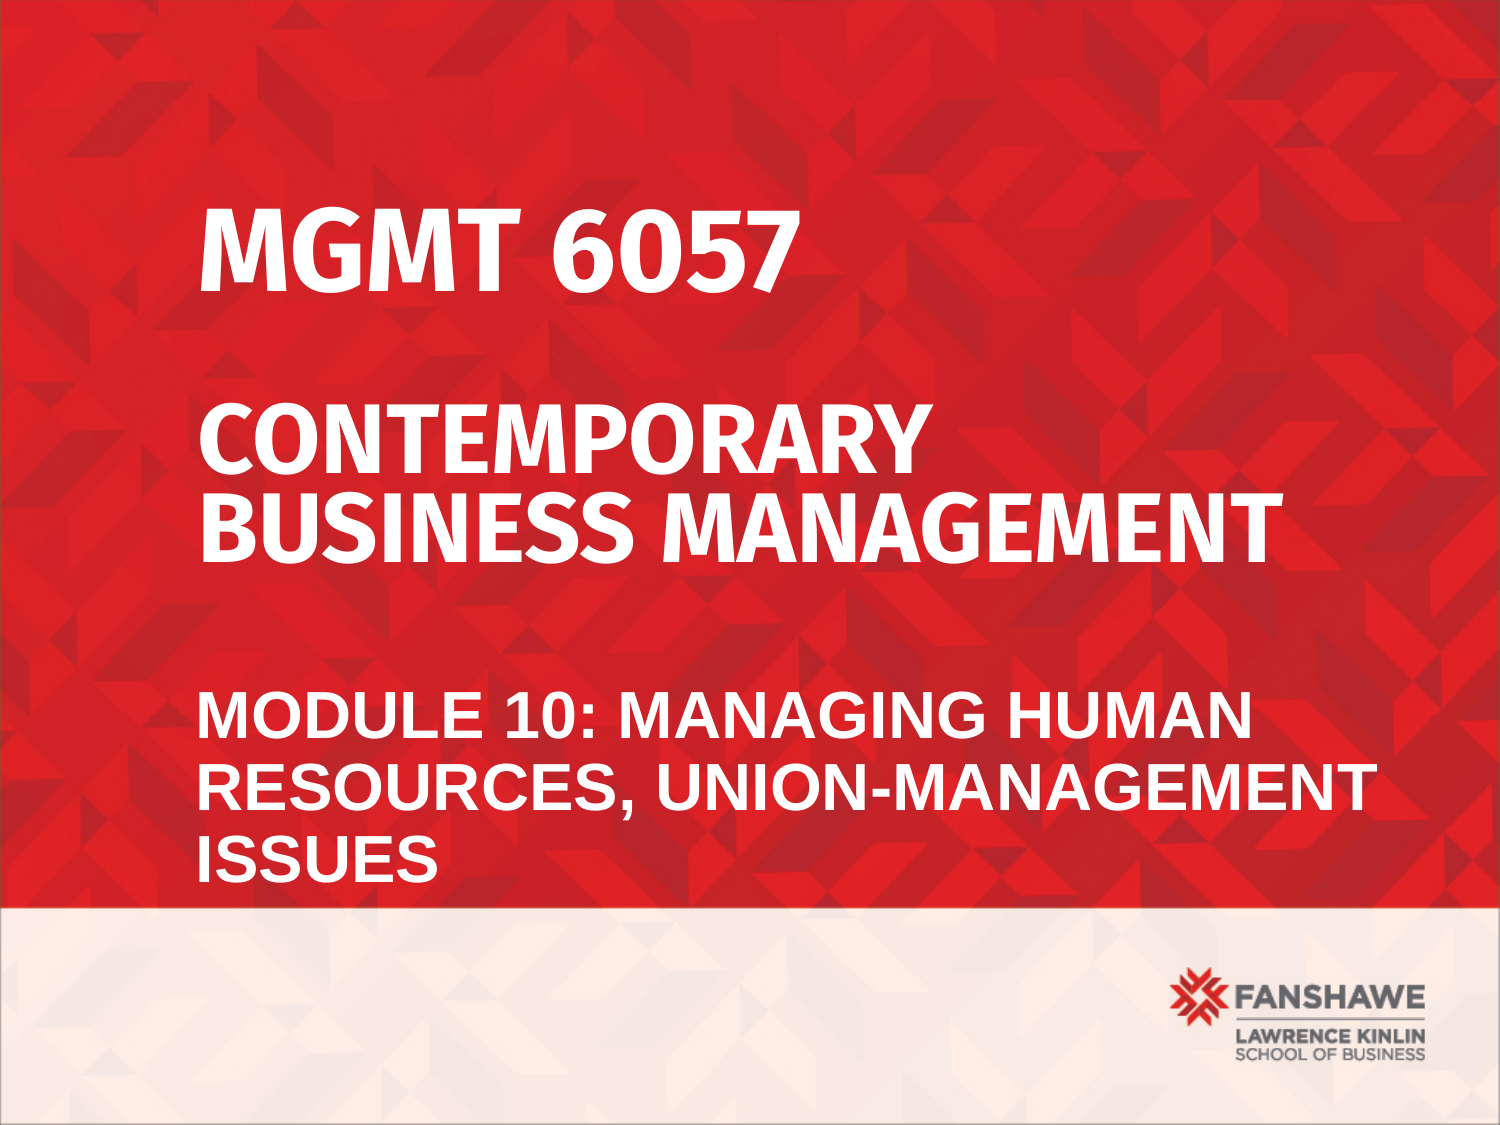

# MGMT 6057 contemporary business management
Module 10: Managing human resources, union-management issues